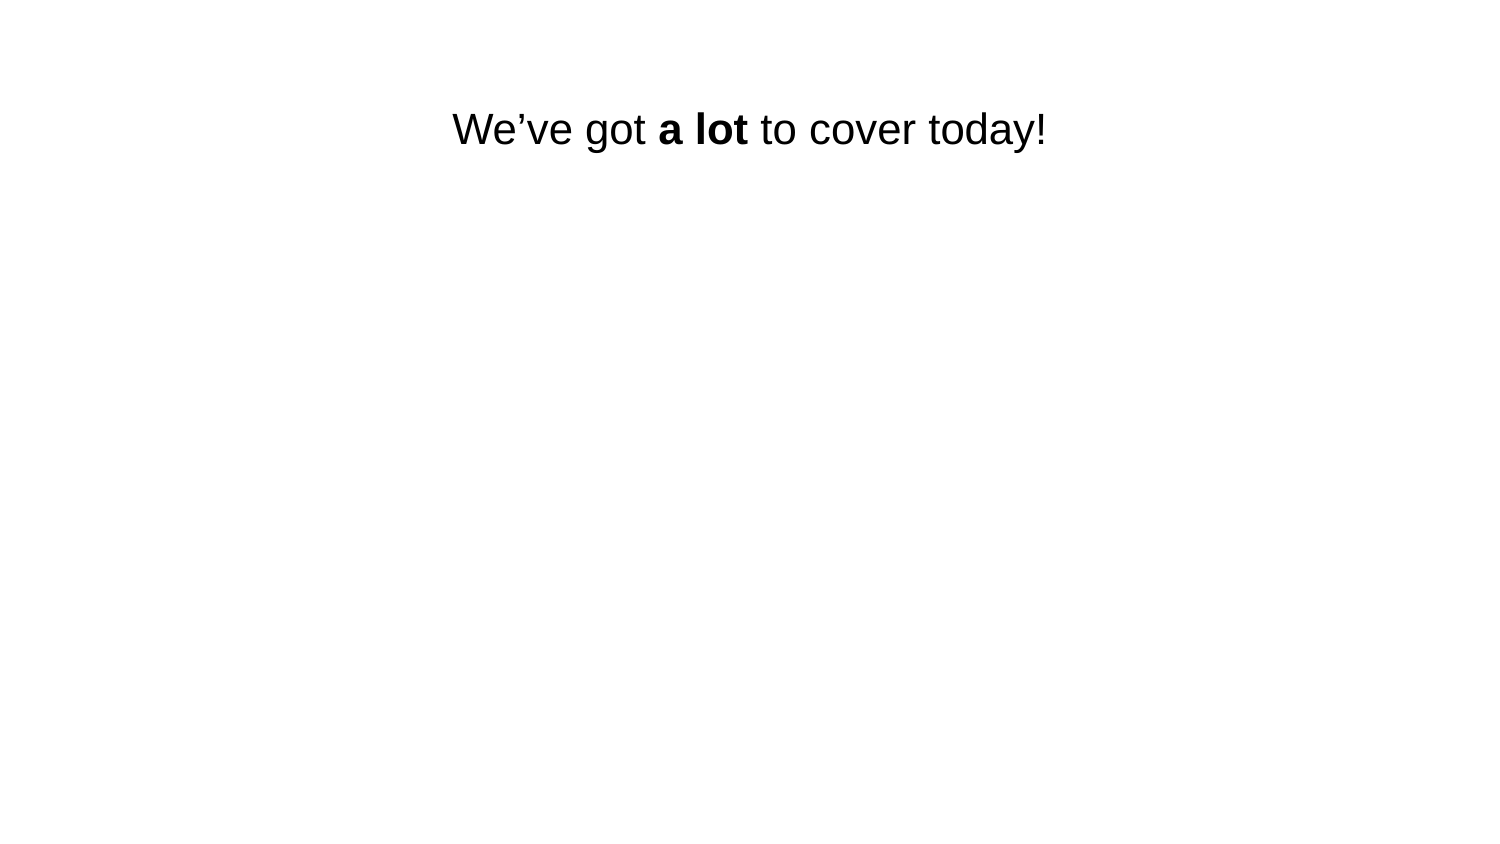

We’ve got a lot to cover today!

2